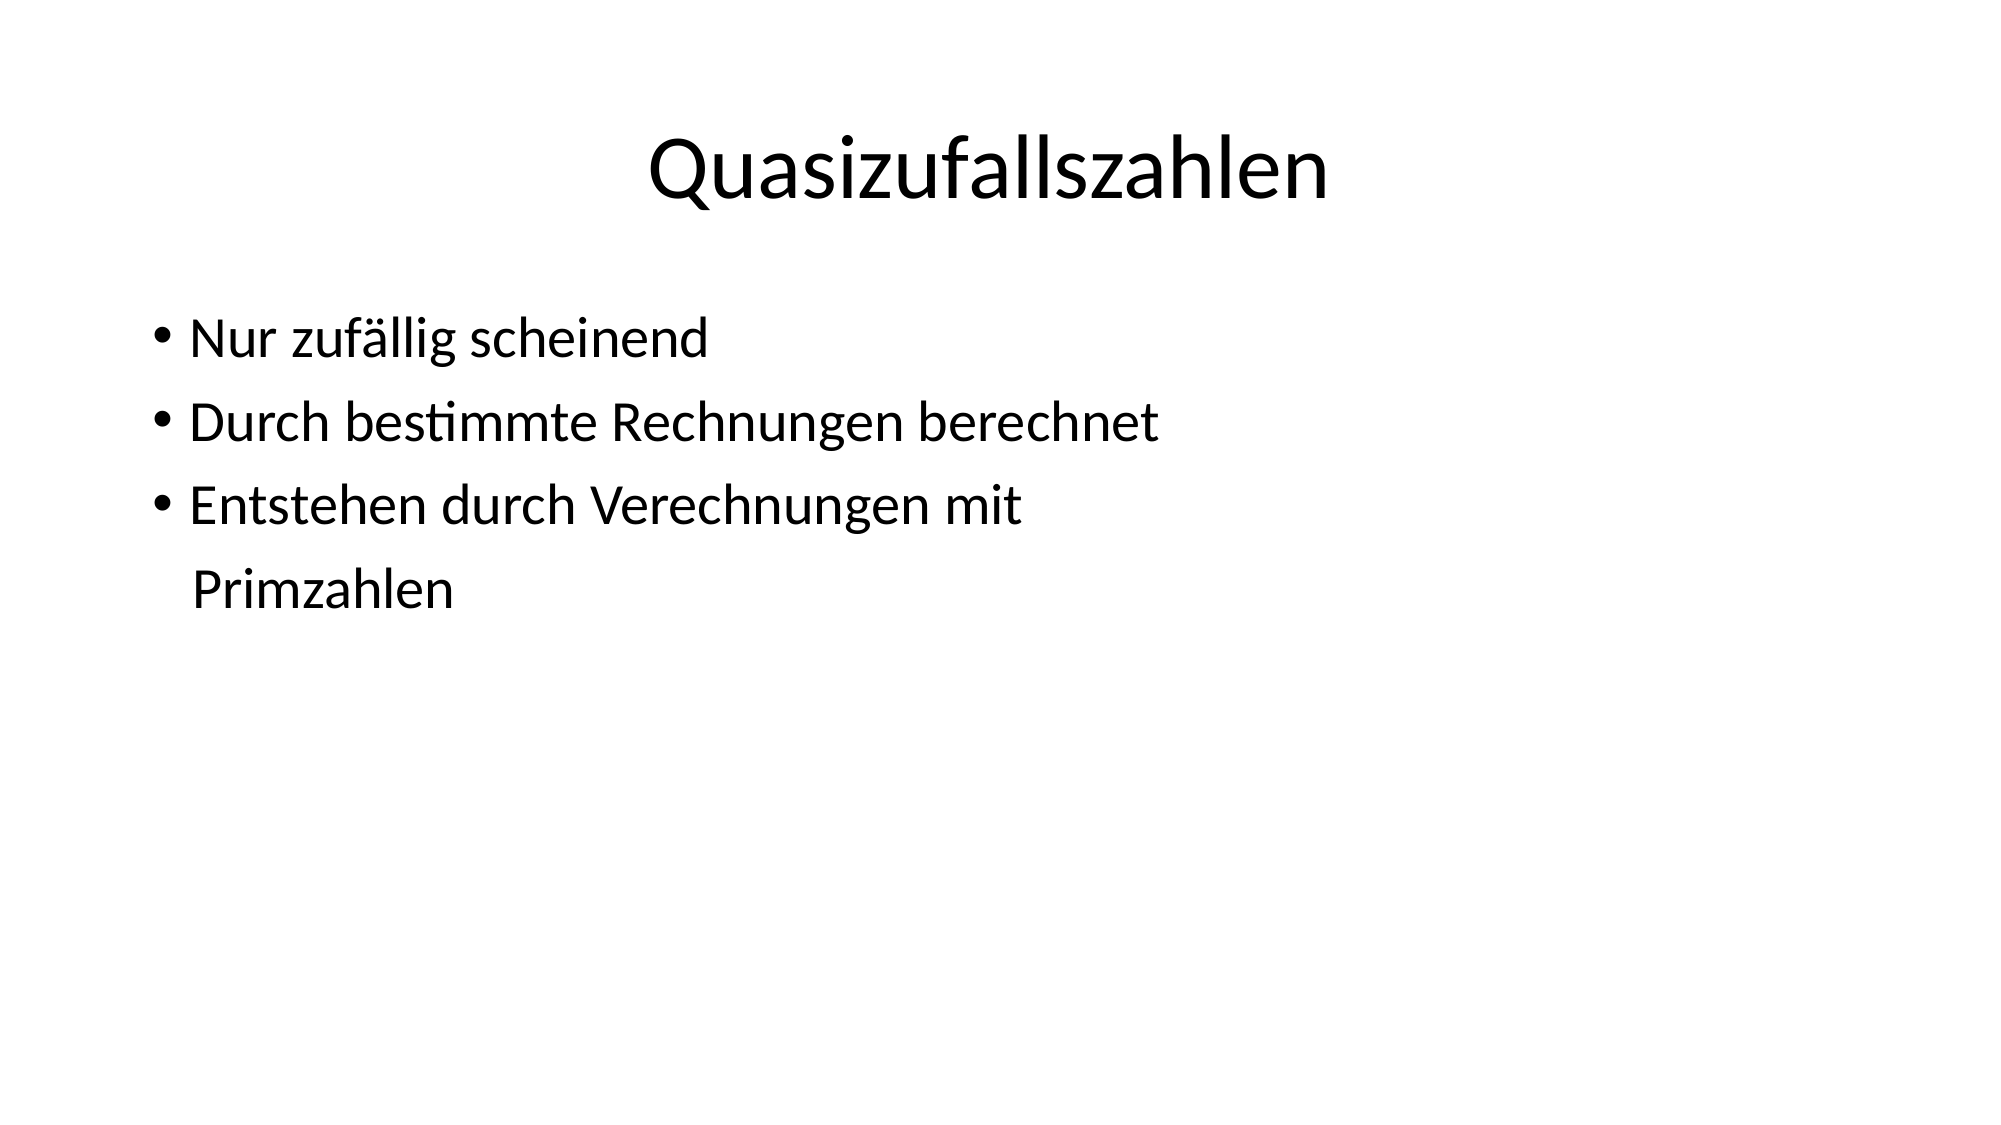

# Quasizufallszahlen
Nur zufällig scheinend
Durch bestimmte Rechnungen berechnet
Entstehen durch Verechnungen mit
   Primzahlen